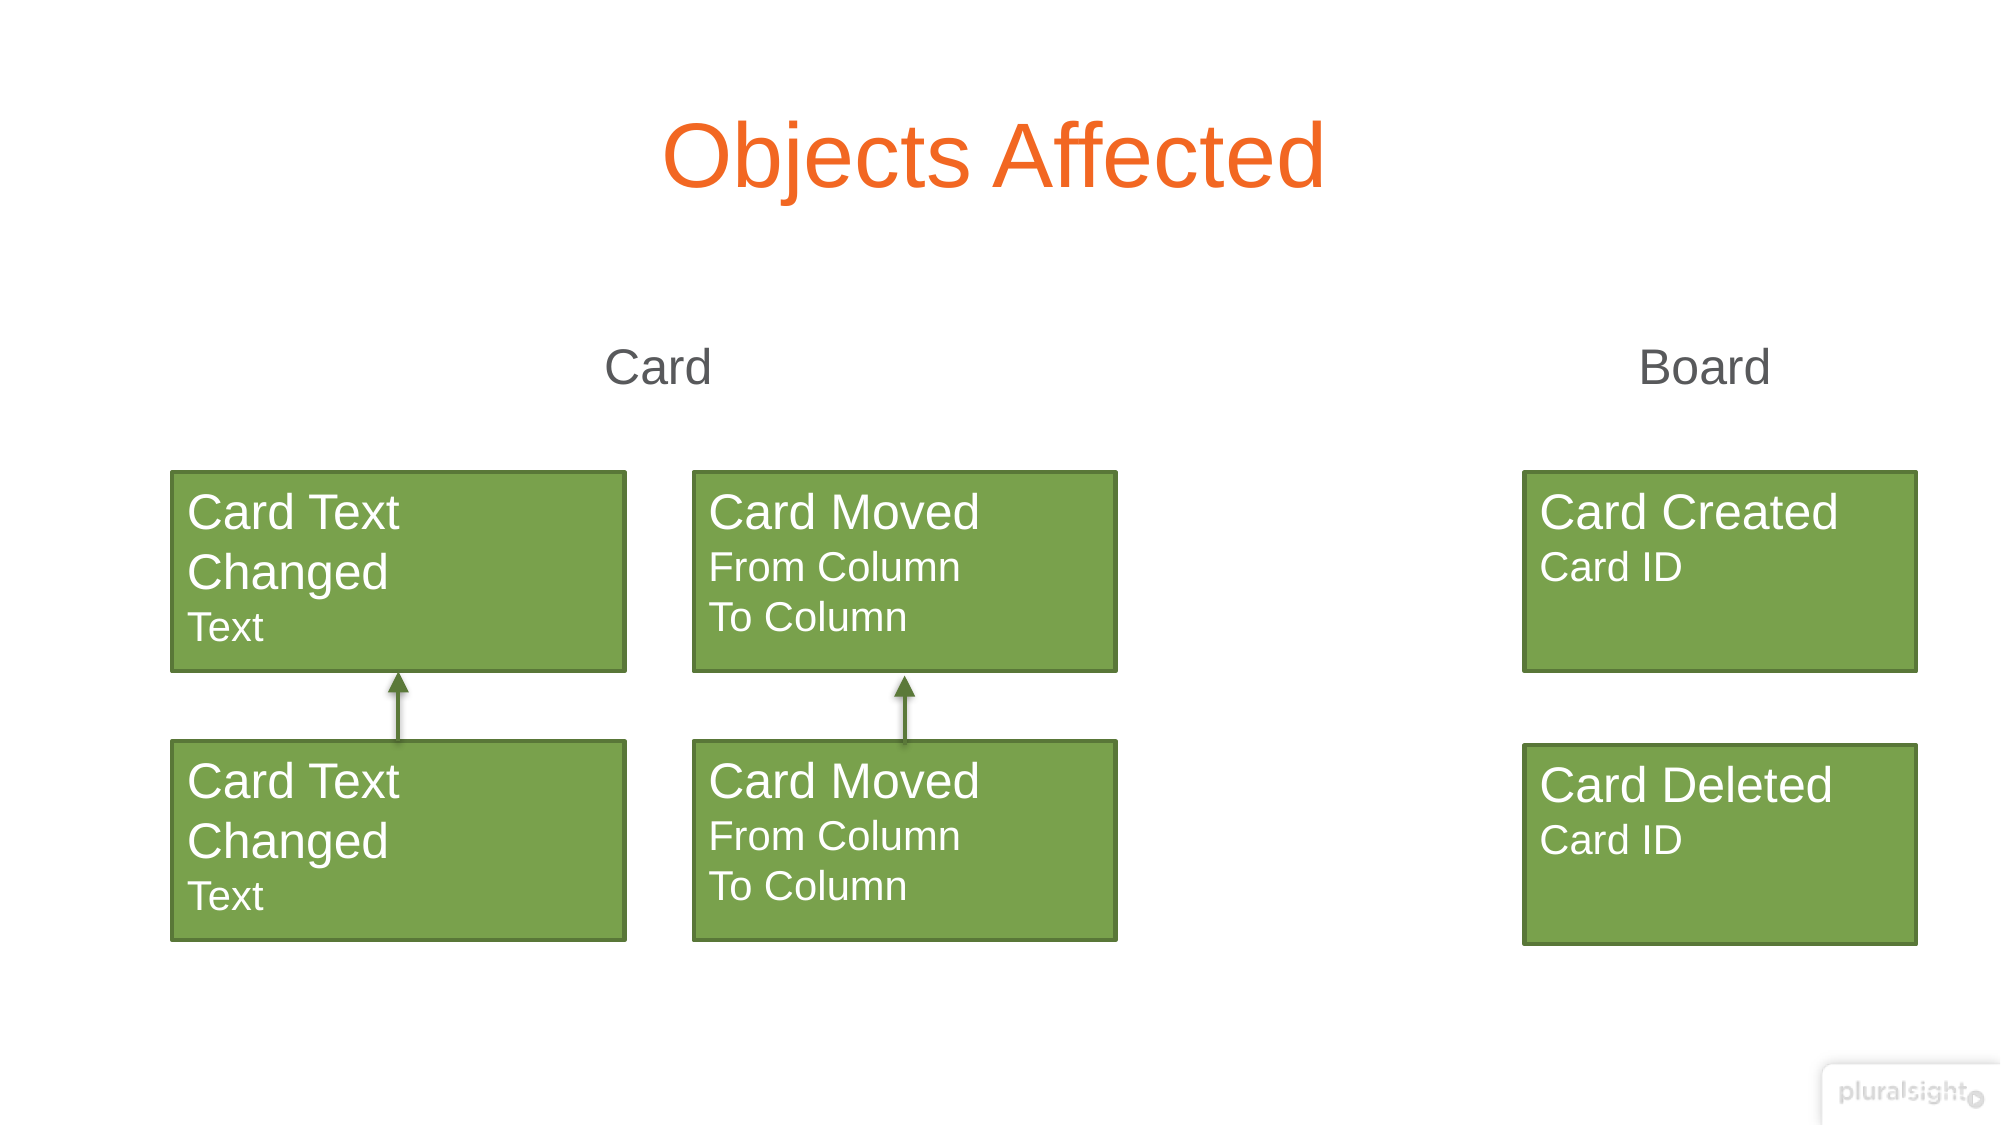

# Objects Affected
Card
Board
Card Text Changed
Text
Card Moved
From Column
To Column
Card Created
Card ID
Card Text Changed
Text
Card Moved
From Column
To Column
Card Deleted
Card ID